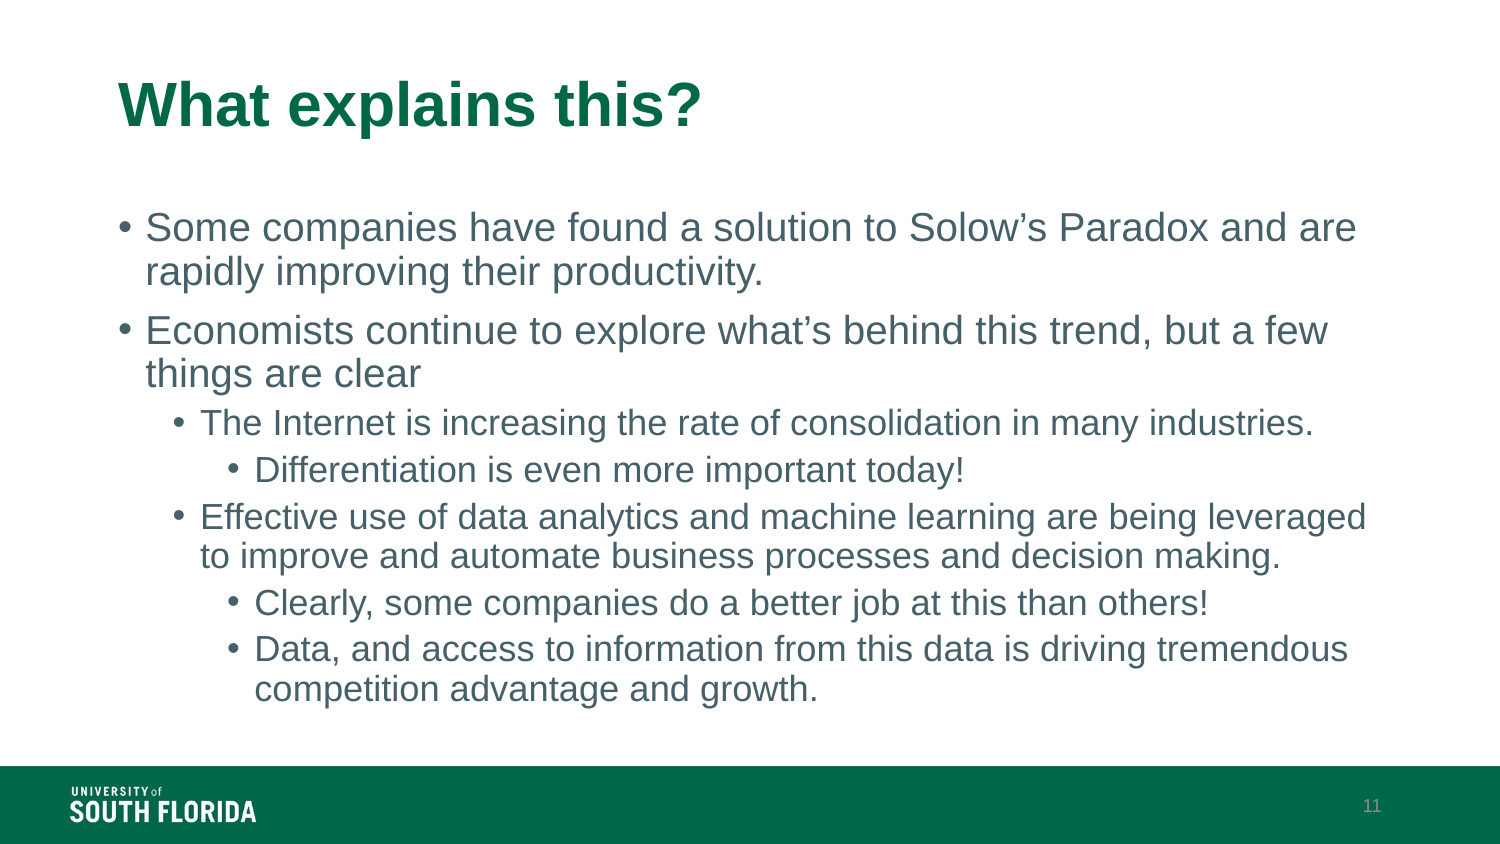

# What explains this?
Some companies have found a solution to Solow’s Paradox and are rapidly improving their productivity.
Economists continue to explore what’s behind this trend, but a few things are clear
The Internet is increasing the rate of consolidation in many industries.
Differentiation is even more important today!
Effective use of data analytics and machine learning are being leveraged to improve and automate business processes and decision making.
Clearly, some companies do a better job at this than others!
Data, and access to information from this data is driving tremendous competition advantage and growth.

11